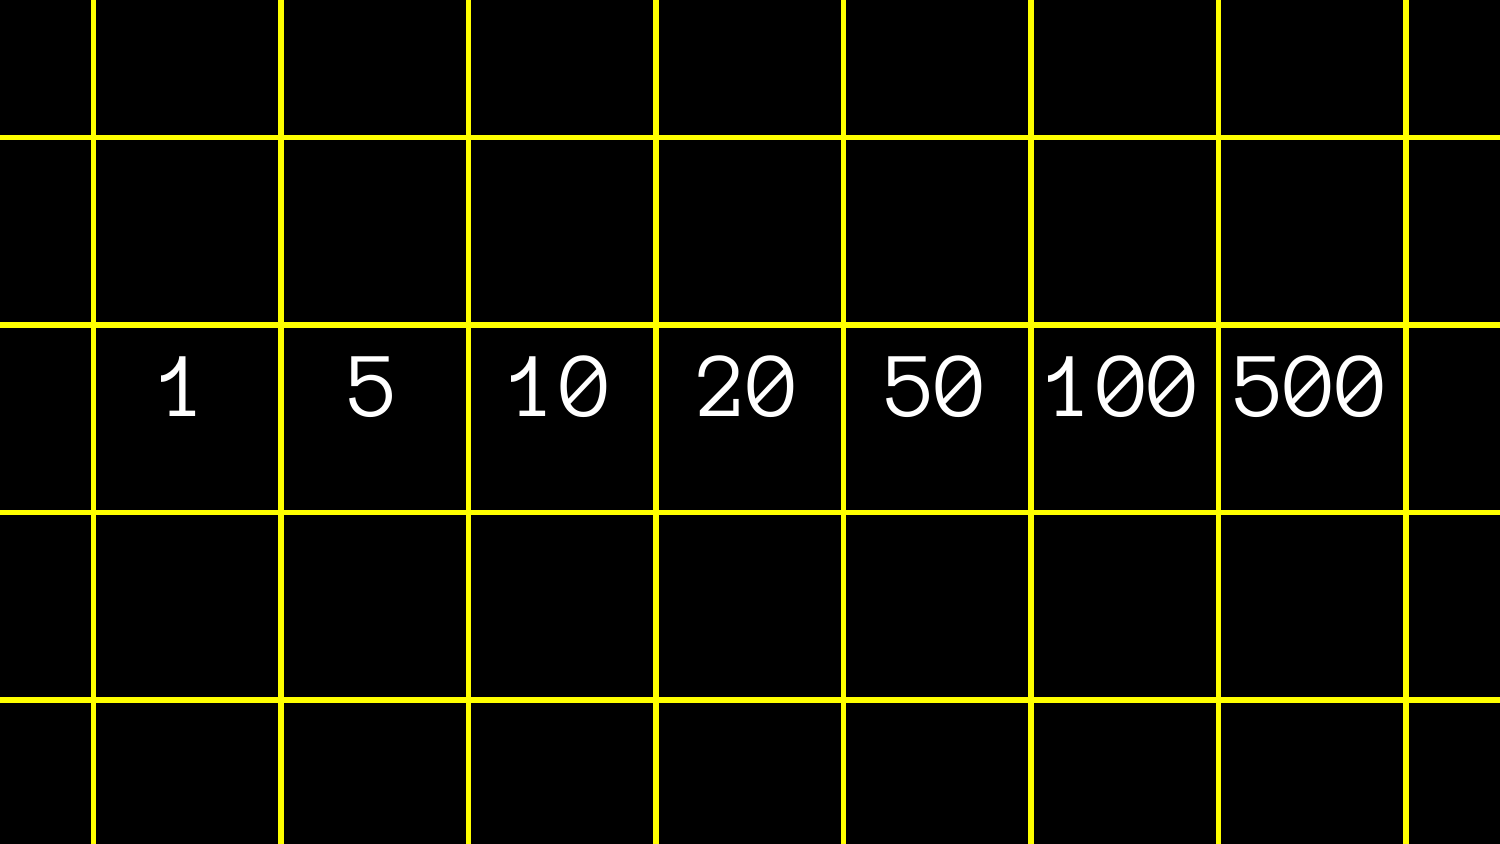

|  |  |  |  |  |  |  |  |  |
| --- | --- | --- | --- | --- | --- | --- | --- | --- |
|  |  |  |  |  |  |  |  |  |
|  | 1 | 5 | 10 | 20 | 50 | 100 | 500 |  |
|  |  |  |  |  |  |  |  |  |
|  |  |  |  |  |  |  |  |  |